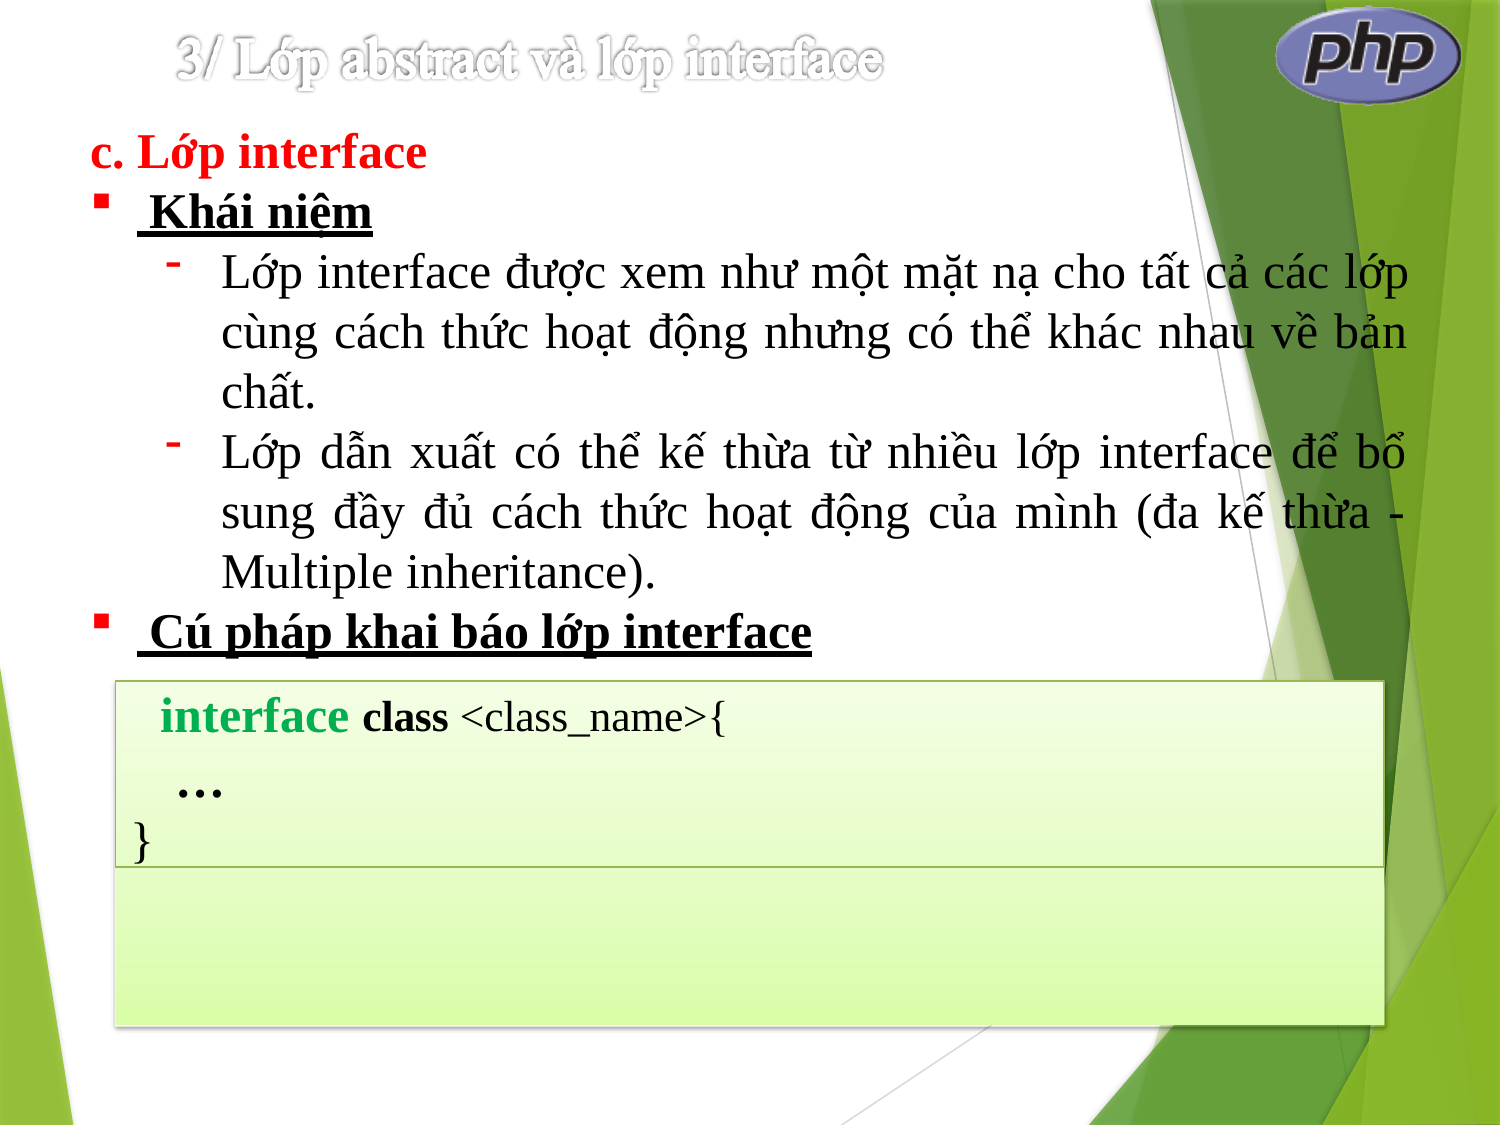

c. Lớp interface
 Khái niệm
Lớp interface được xem như một mặt nạ cho tất cả các lớp  cùng cách thức hoạt động nhưng có thể khác nhau về bản  chất.
Lớp dẫn xuất có thể kế thừa từ nhiều lớp interface để bổ  sung đầy đủ cách thức hoạt động của mình (đa kế thừa -  Multiple inheritance).
 Cú pháp khai báo lớp interface

interface class <class_name>{
…
}